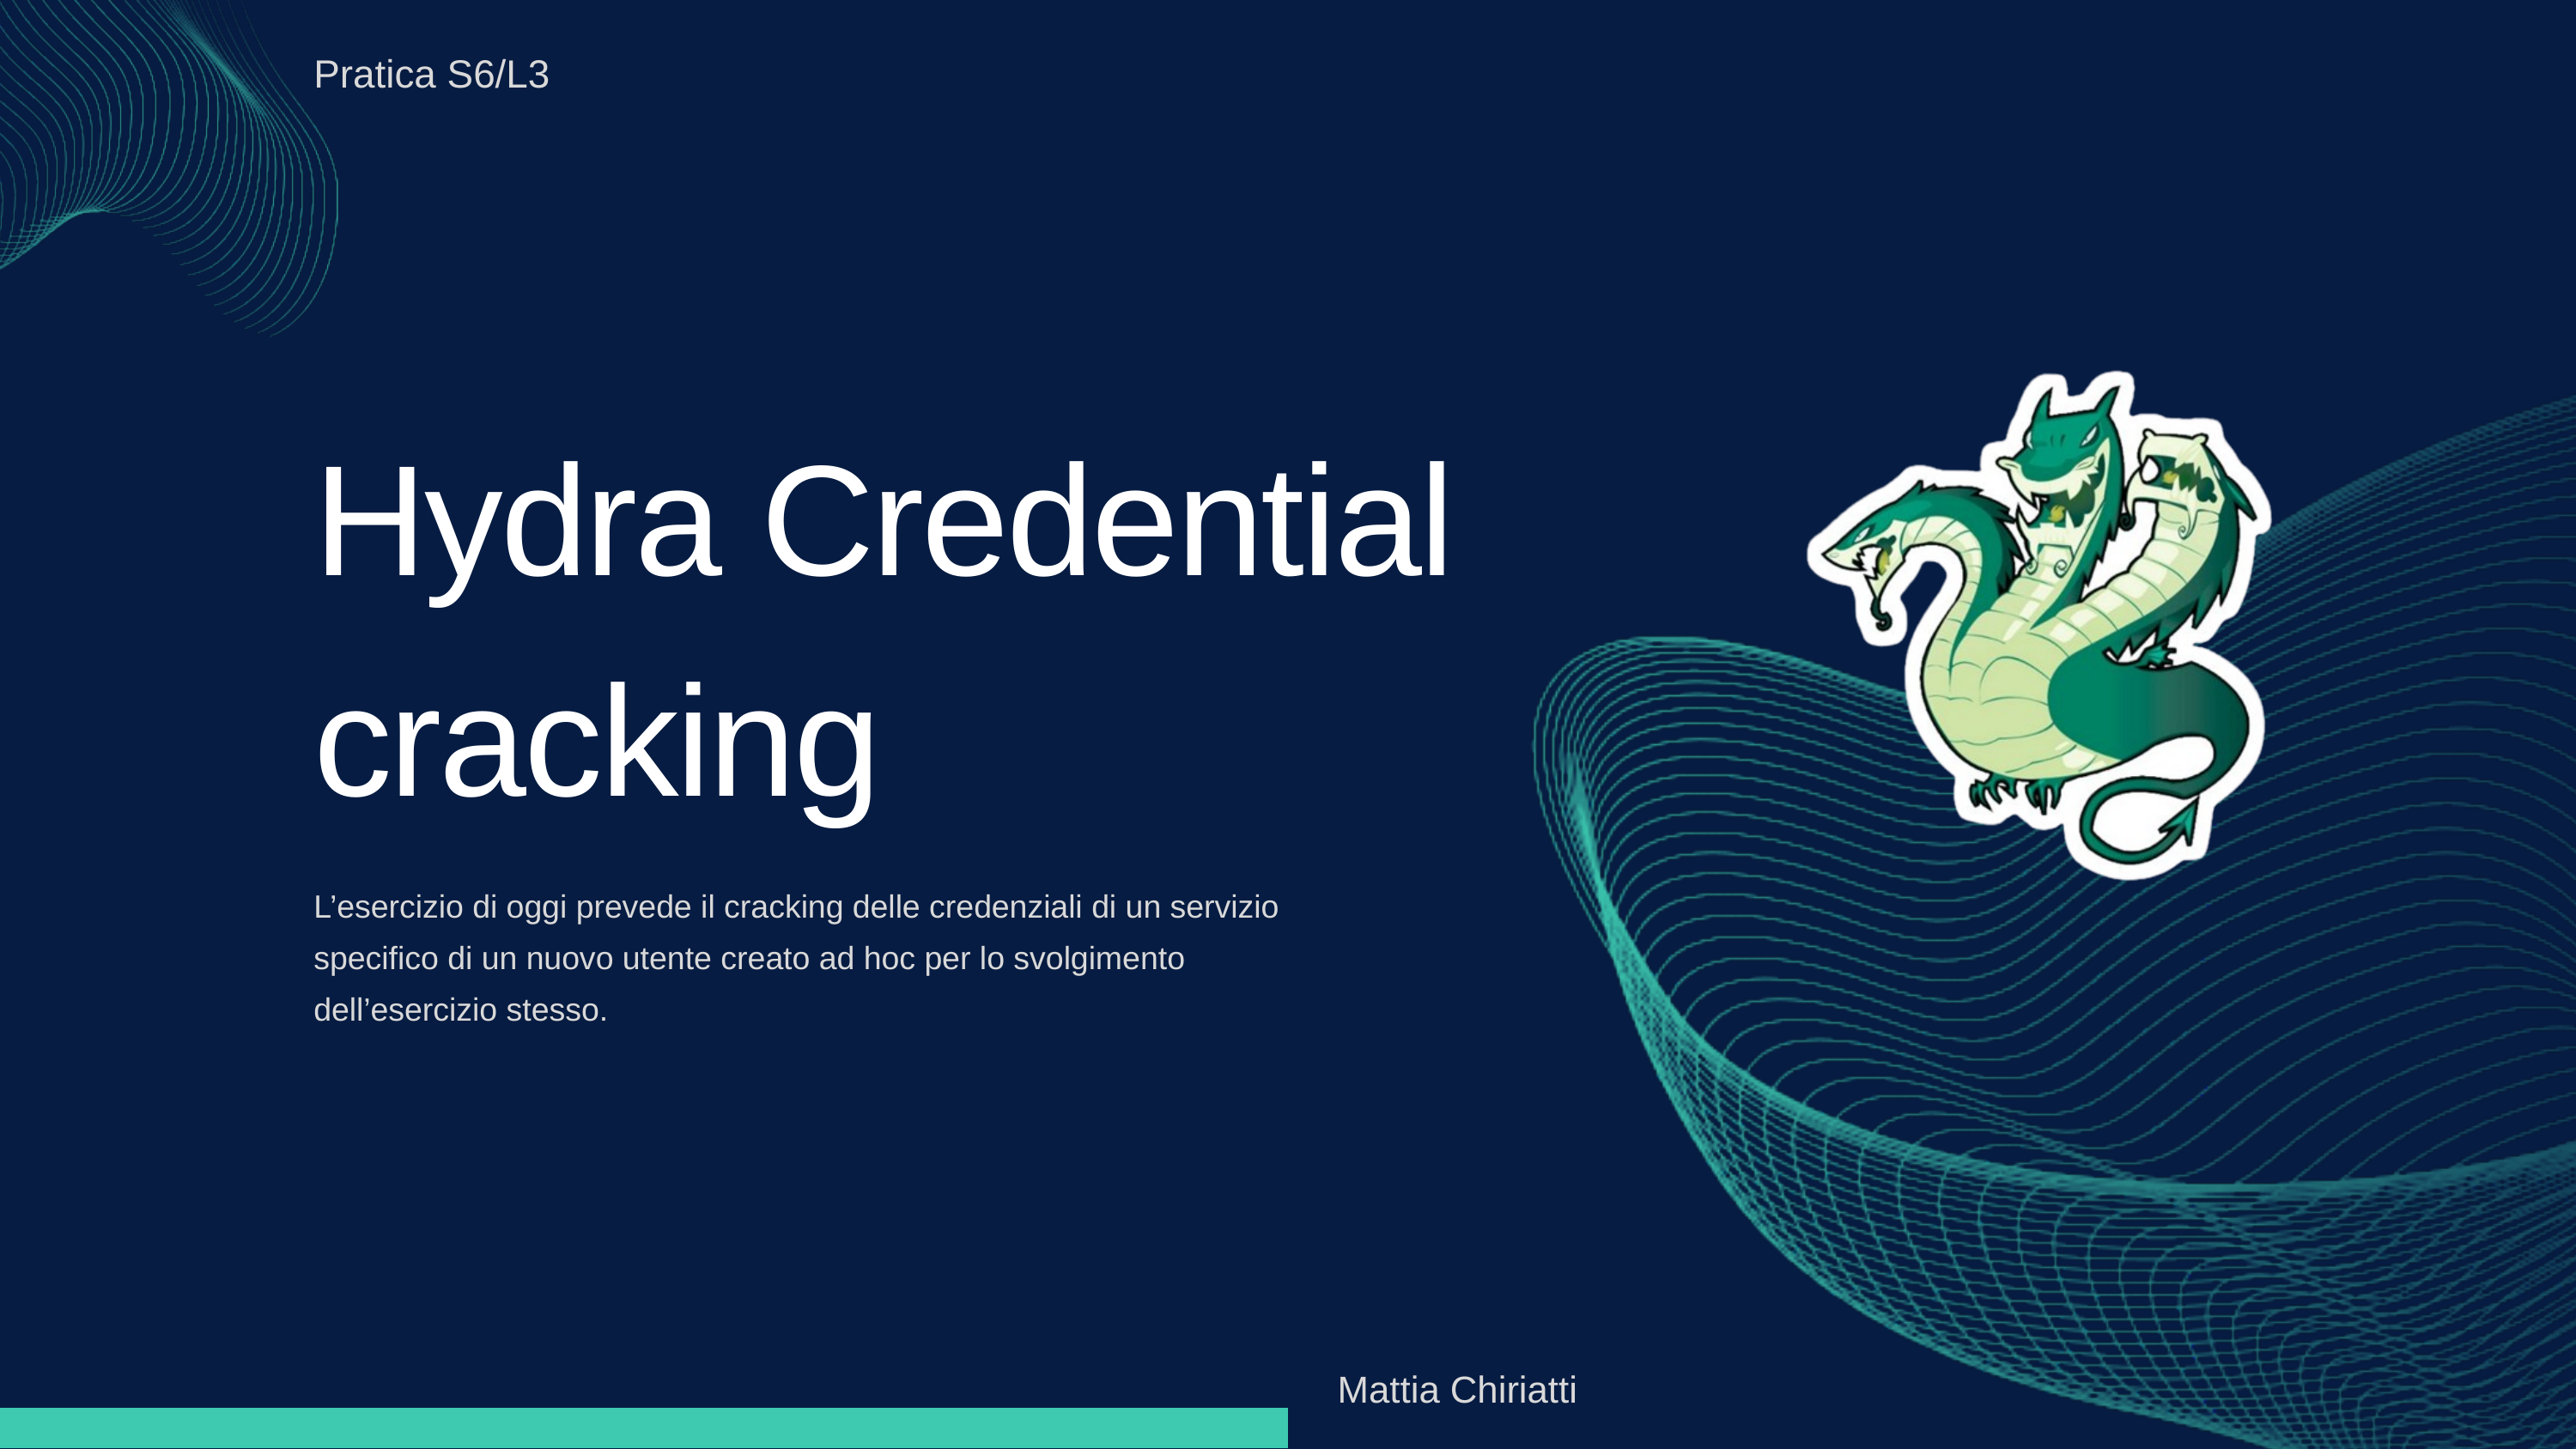

Pratica S6/L3

Hydra Credential cracking
L’esercizio di oggi prevede il cracking delle credenziali di un servizio specifico di un nuovo utente creato ad hoc per lo svolgimento dell’esercizio stesso.
Mattia Chiriatti